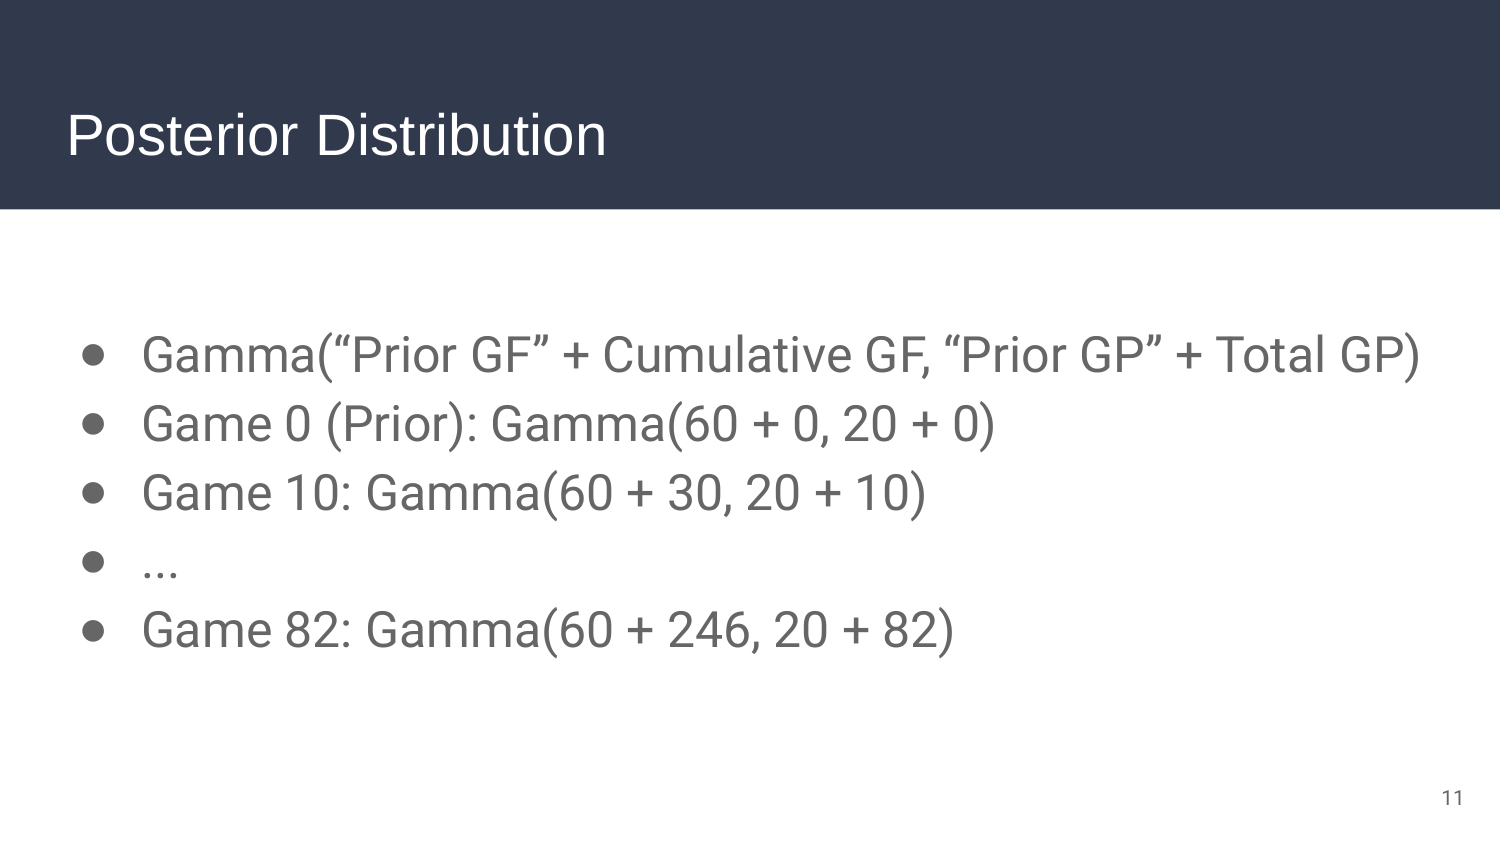

# Posterior Distribution
Gamma(“Prior GF” + Cumulative GF, “Prior GP” + Total GP)
Game 0 (Prior): Gamma(60 + 0, 20 + 0)
Game 10: Gamma(60 + 30, 20 + 10)
...
Game 82: Gamma(60 + 246, 20 + 82)
11